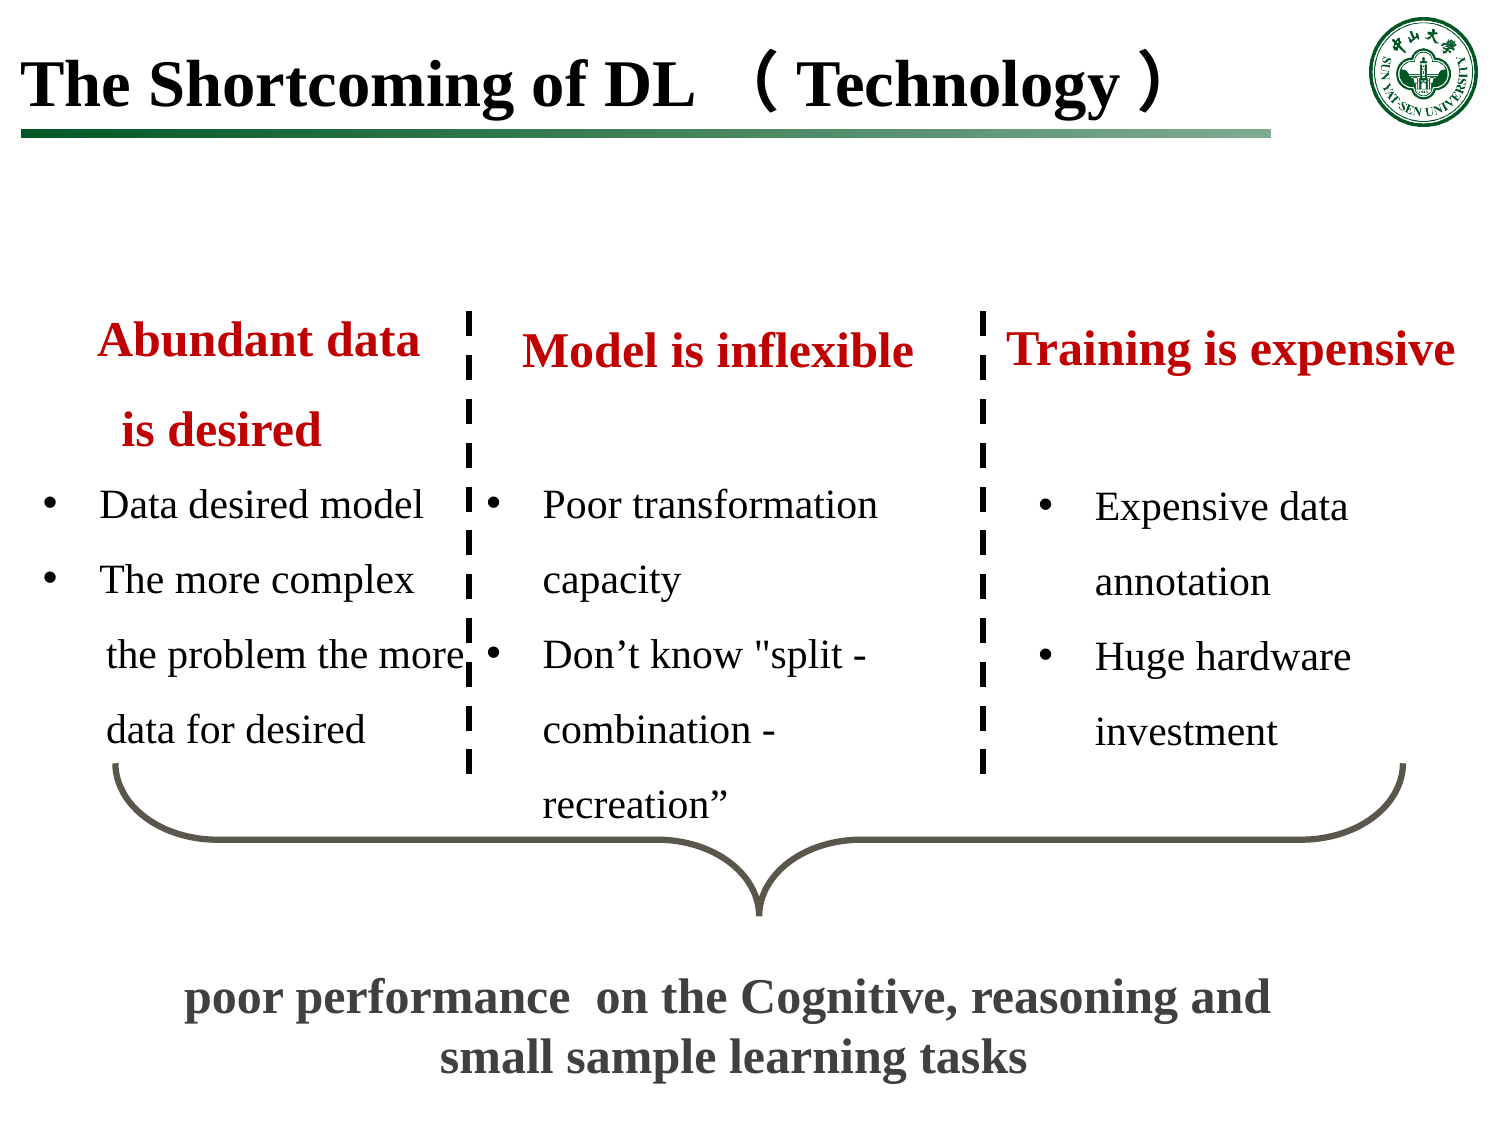

The Shortcoming of DL（Technology）

Abundant data
 is desired
Training is expensive
Model is inflexible
Data desired model
The more complex
      the problem the more
      data for desired
Poor transformation capacity
Don’t know "split - combination - recreation”
Expensive data annotation
Huge hardware investment
poor performance  on the Cognitive, reasoning and
small sample learning tasks